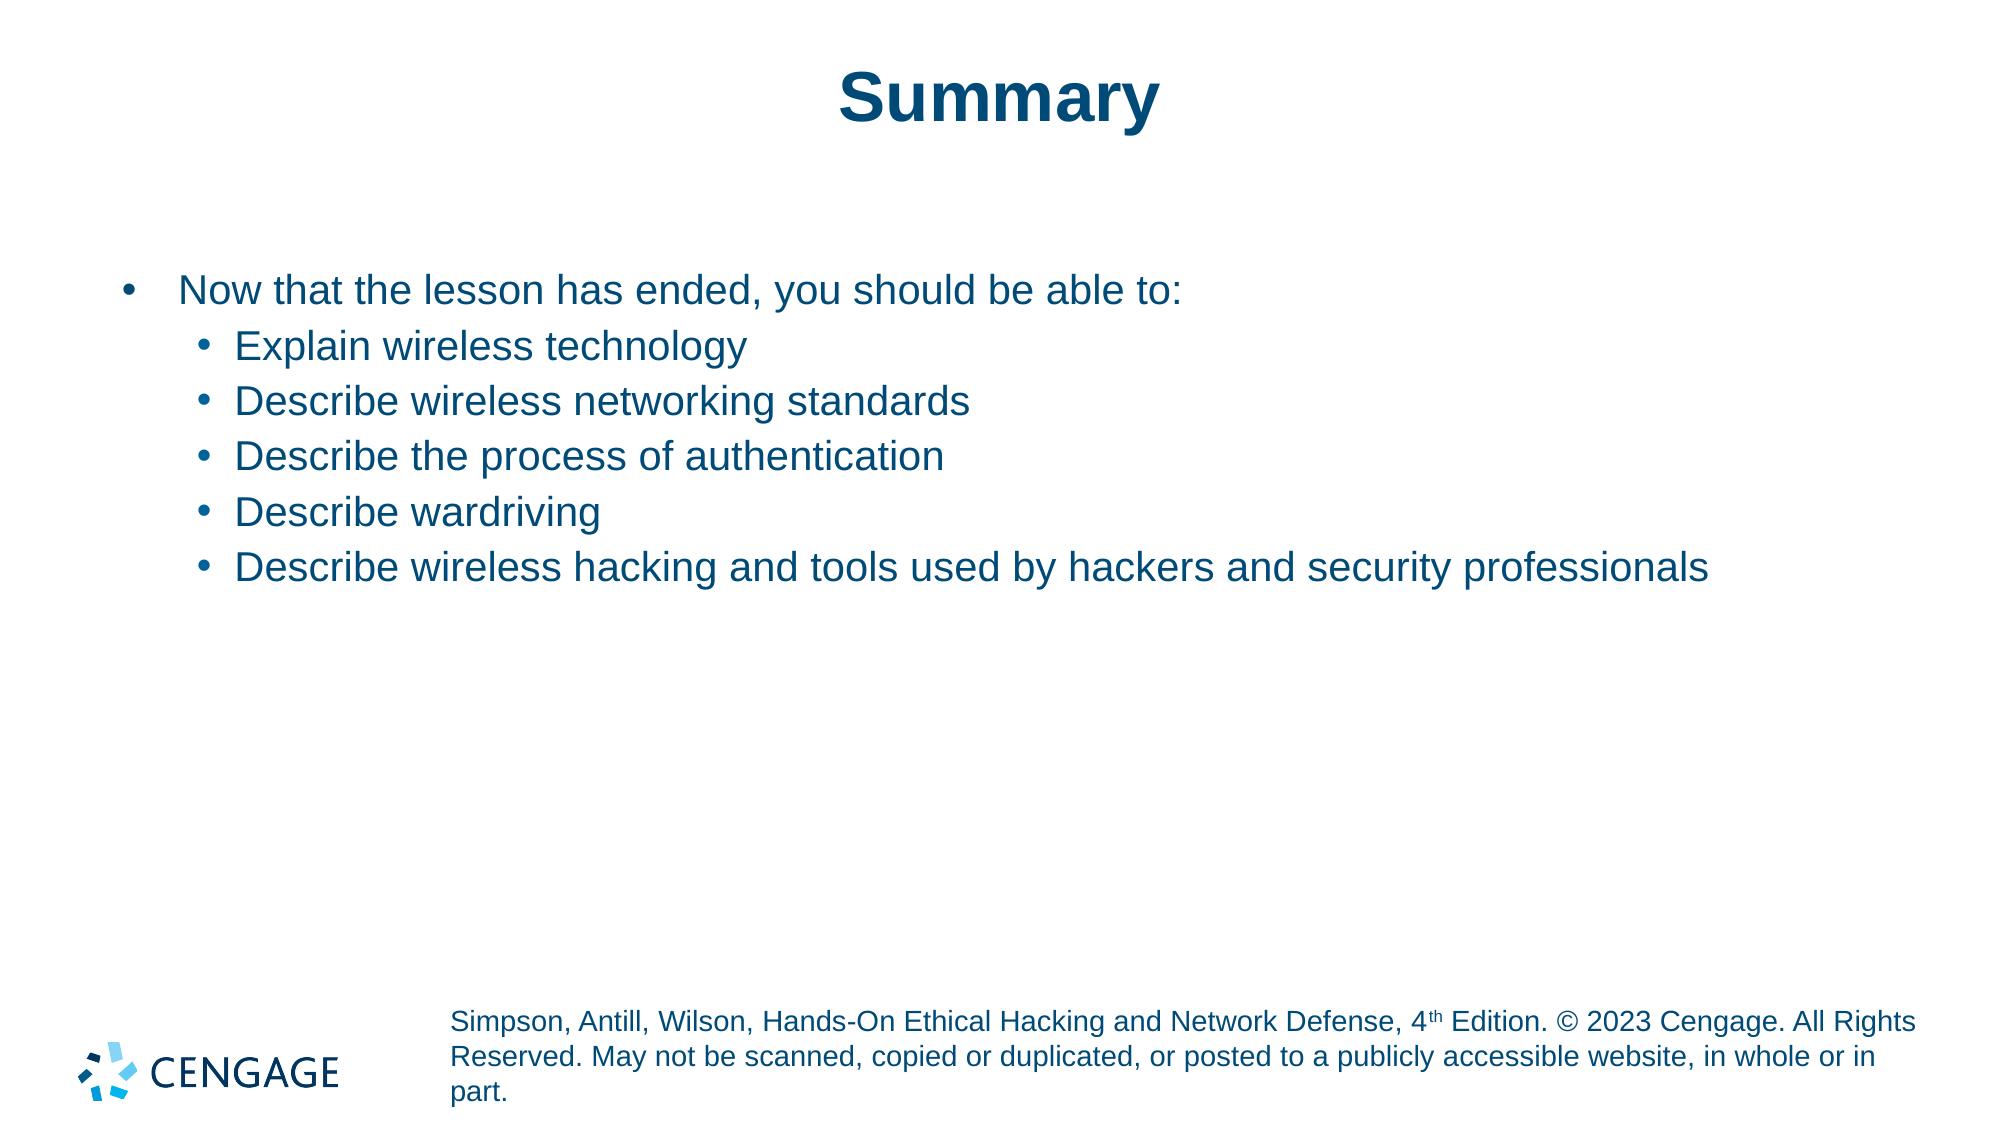

# Summary
Now that the lesson has ended, you should be able to:
Explain wireless technology
Describe wireless networking standards
Describe the process of authentication
Describe wardriving
Describe wireless hacking and tools used by hackers and security professionals